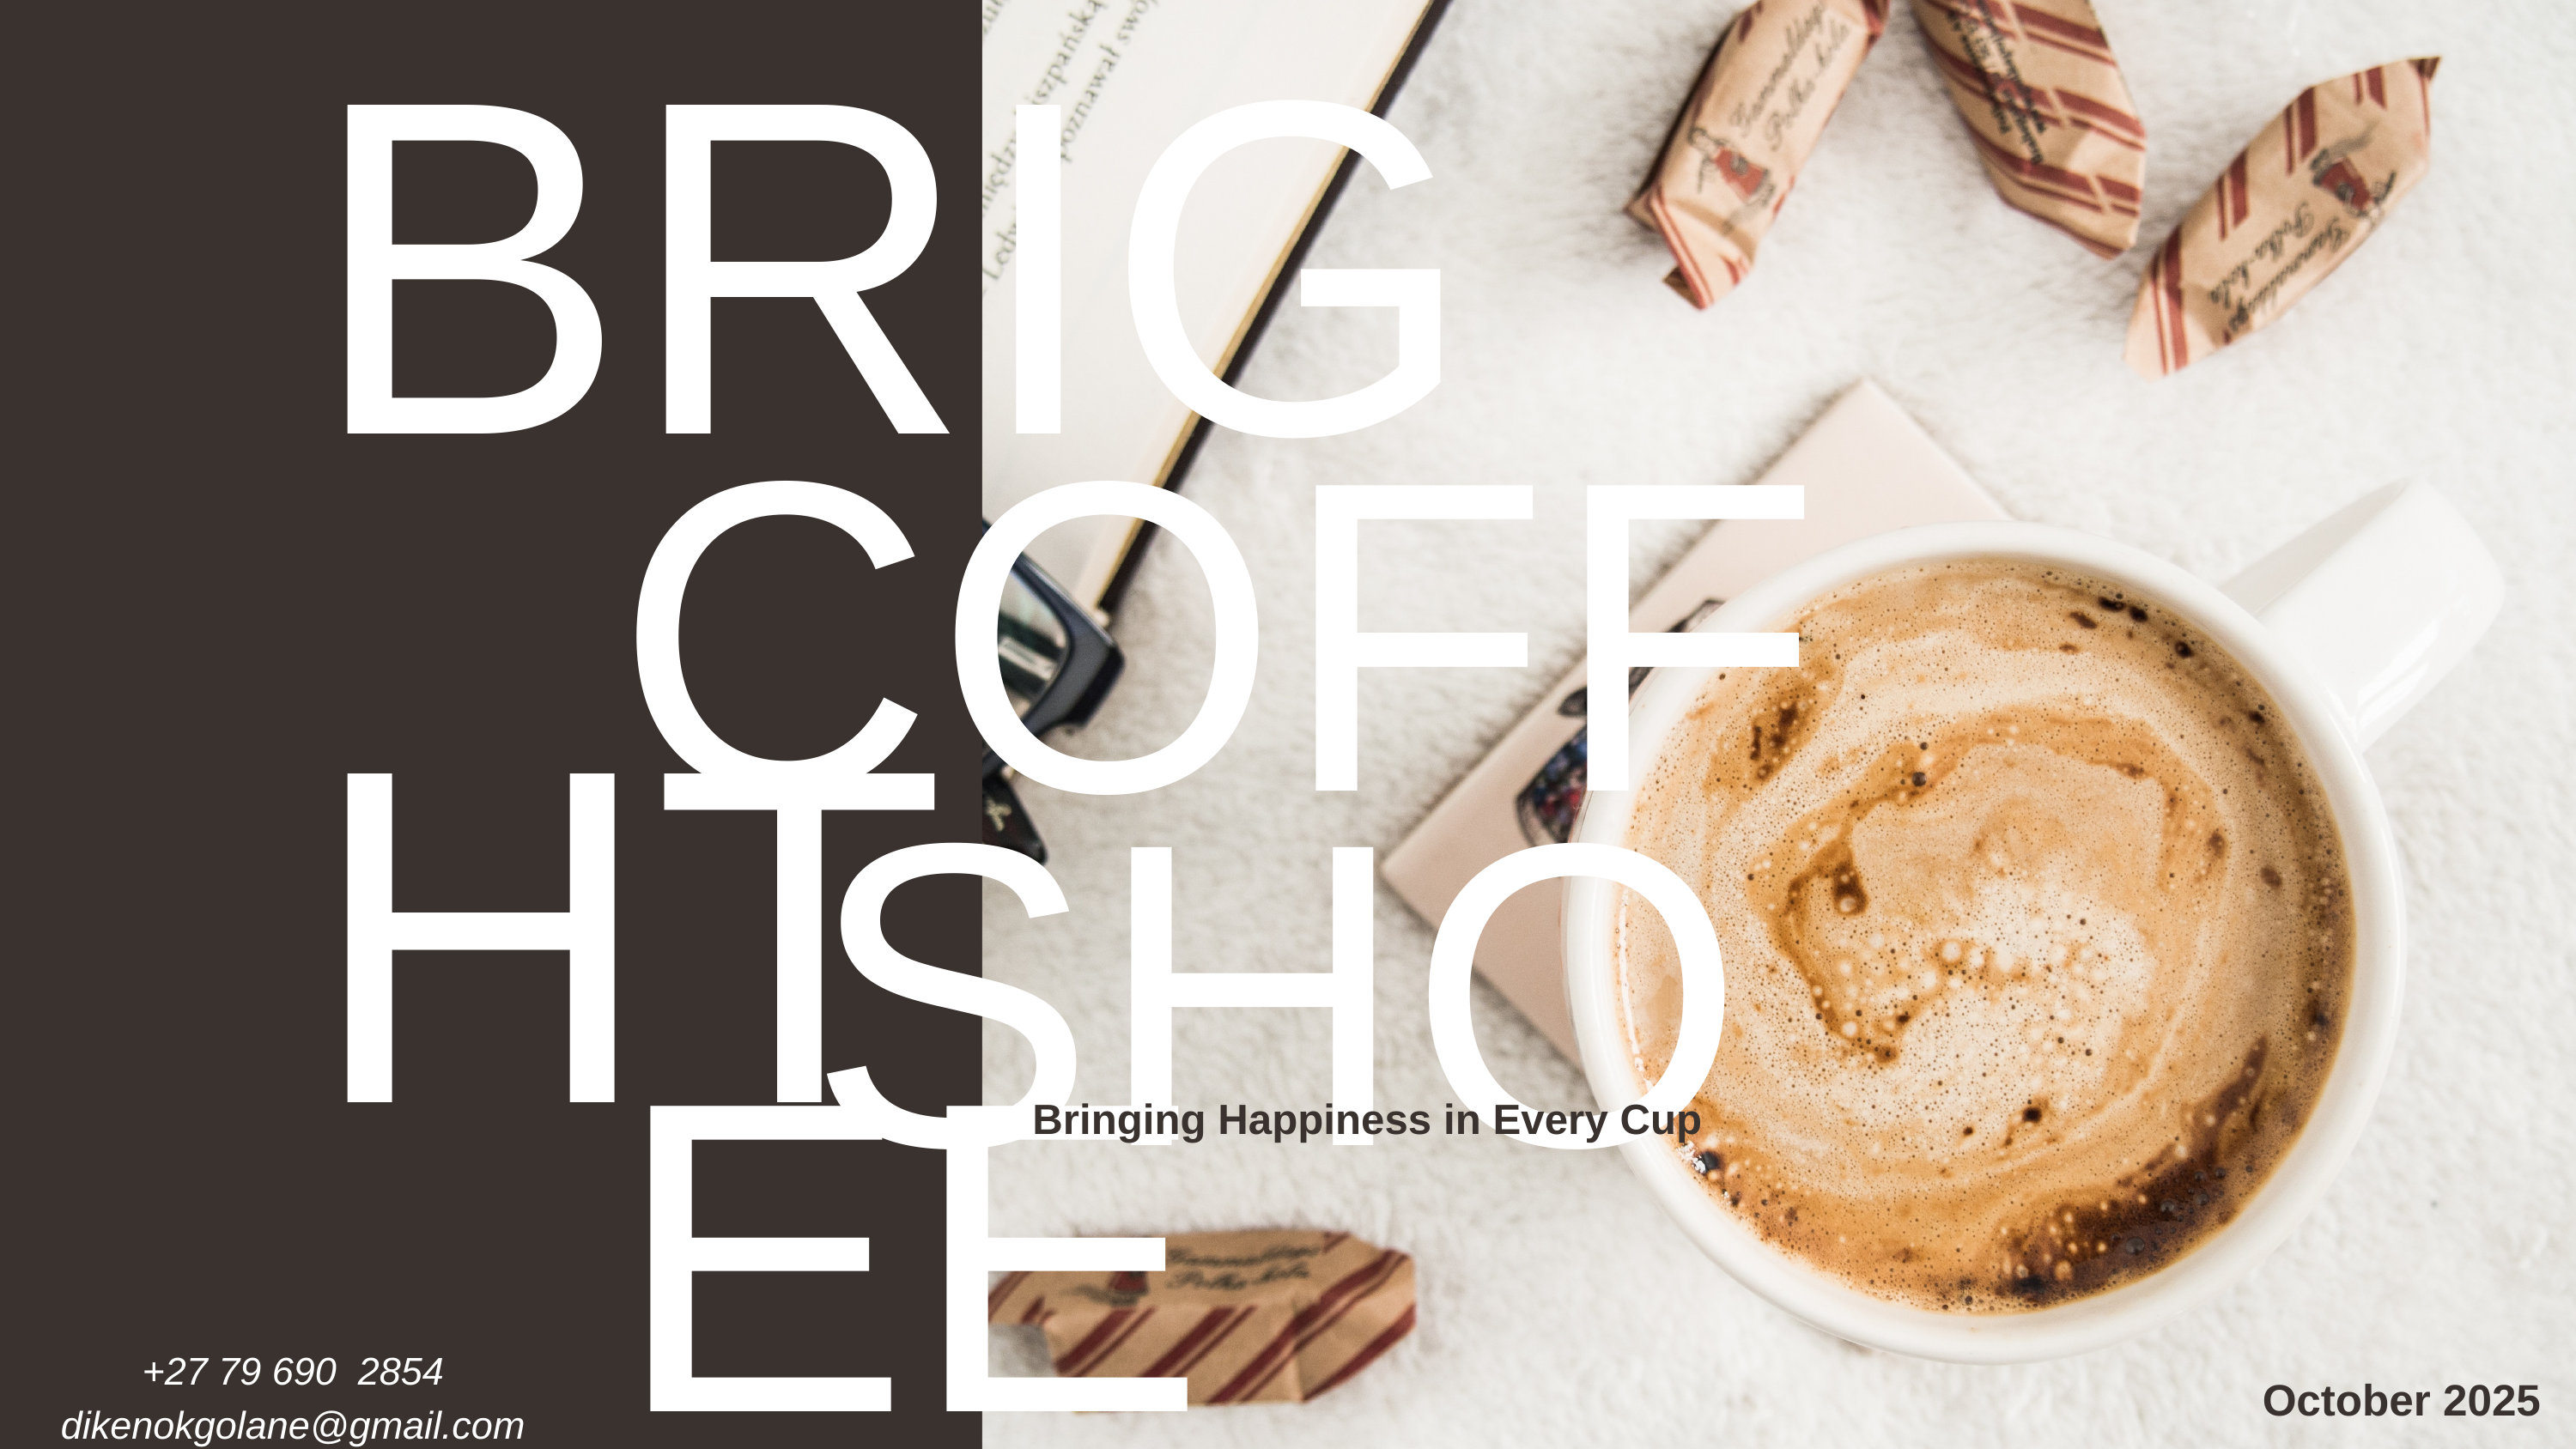

BRIGHT
COFFEE
SHOP
Bringing Happiness in Every Cup
+27 79 690  2854
dikenokgolane@gmail.com
October 2025